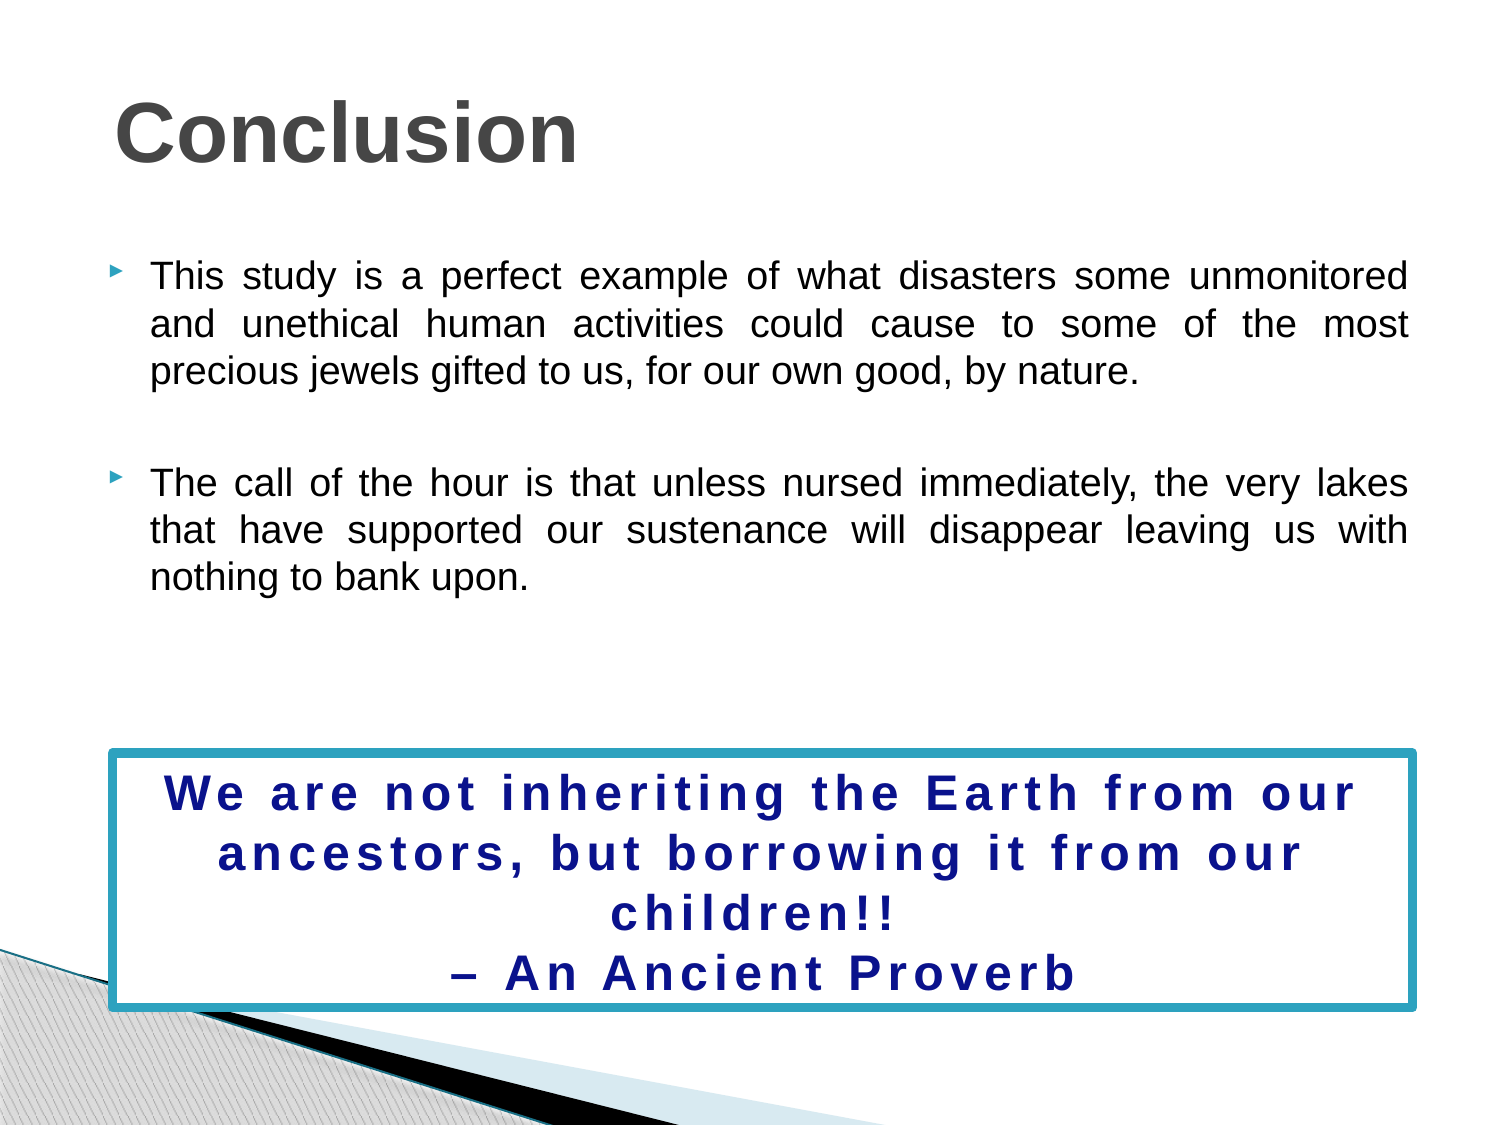

Conclusion

This study is a perfect example of what disasters some unmonitored and unethical human activities could cause to some of the most precious jewels gifted to us, for our own good, by nature.

The call of the hour is that unless nursed immediately, the very lakes that have supported our sustenance will disappear leaving us with nothing to bank upon.
We are not inheriting the Earth from our ancestors, but borrowing it from our children!!
– An Ancient Proverb